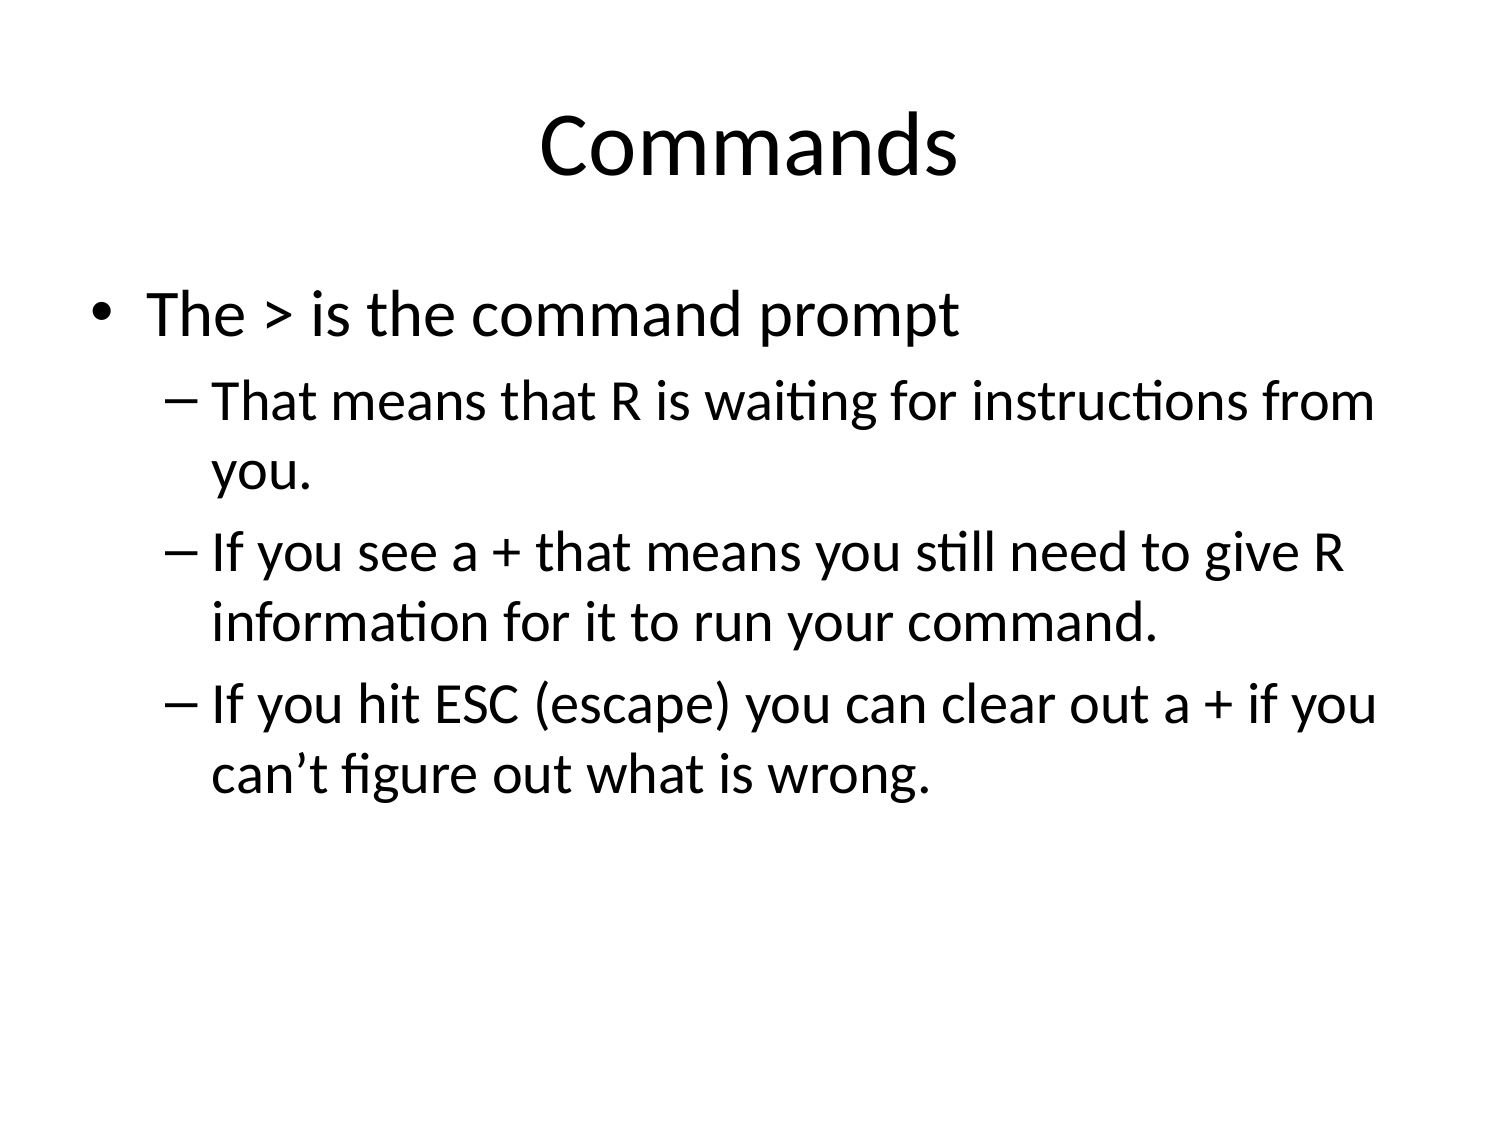

# Commands
The > is the command prompt
That means that R is waiting for instructions from you.
If you see a + that means you still need to give R information for it to run your command.
If you hit ESC (escape) you can clear out a + if you can’t figure out what is wrong.